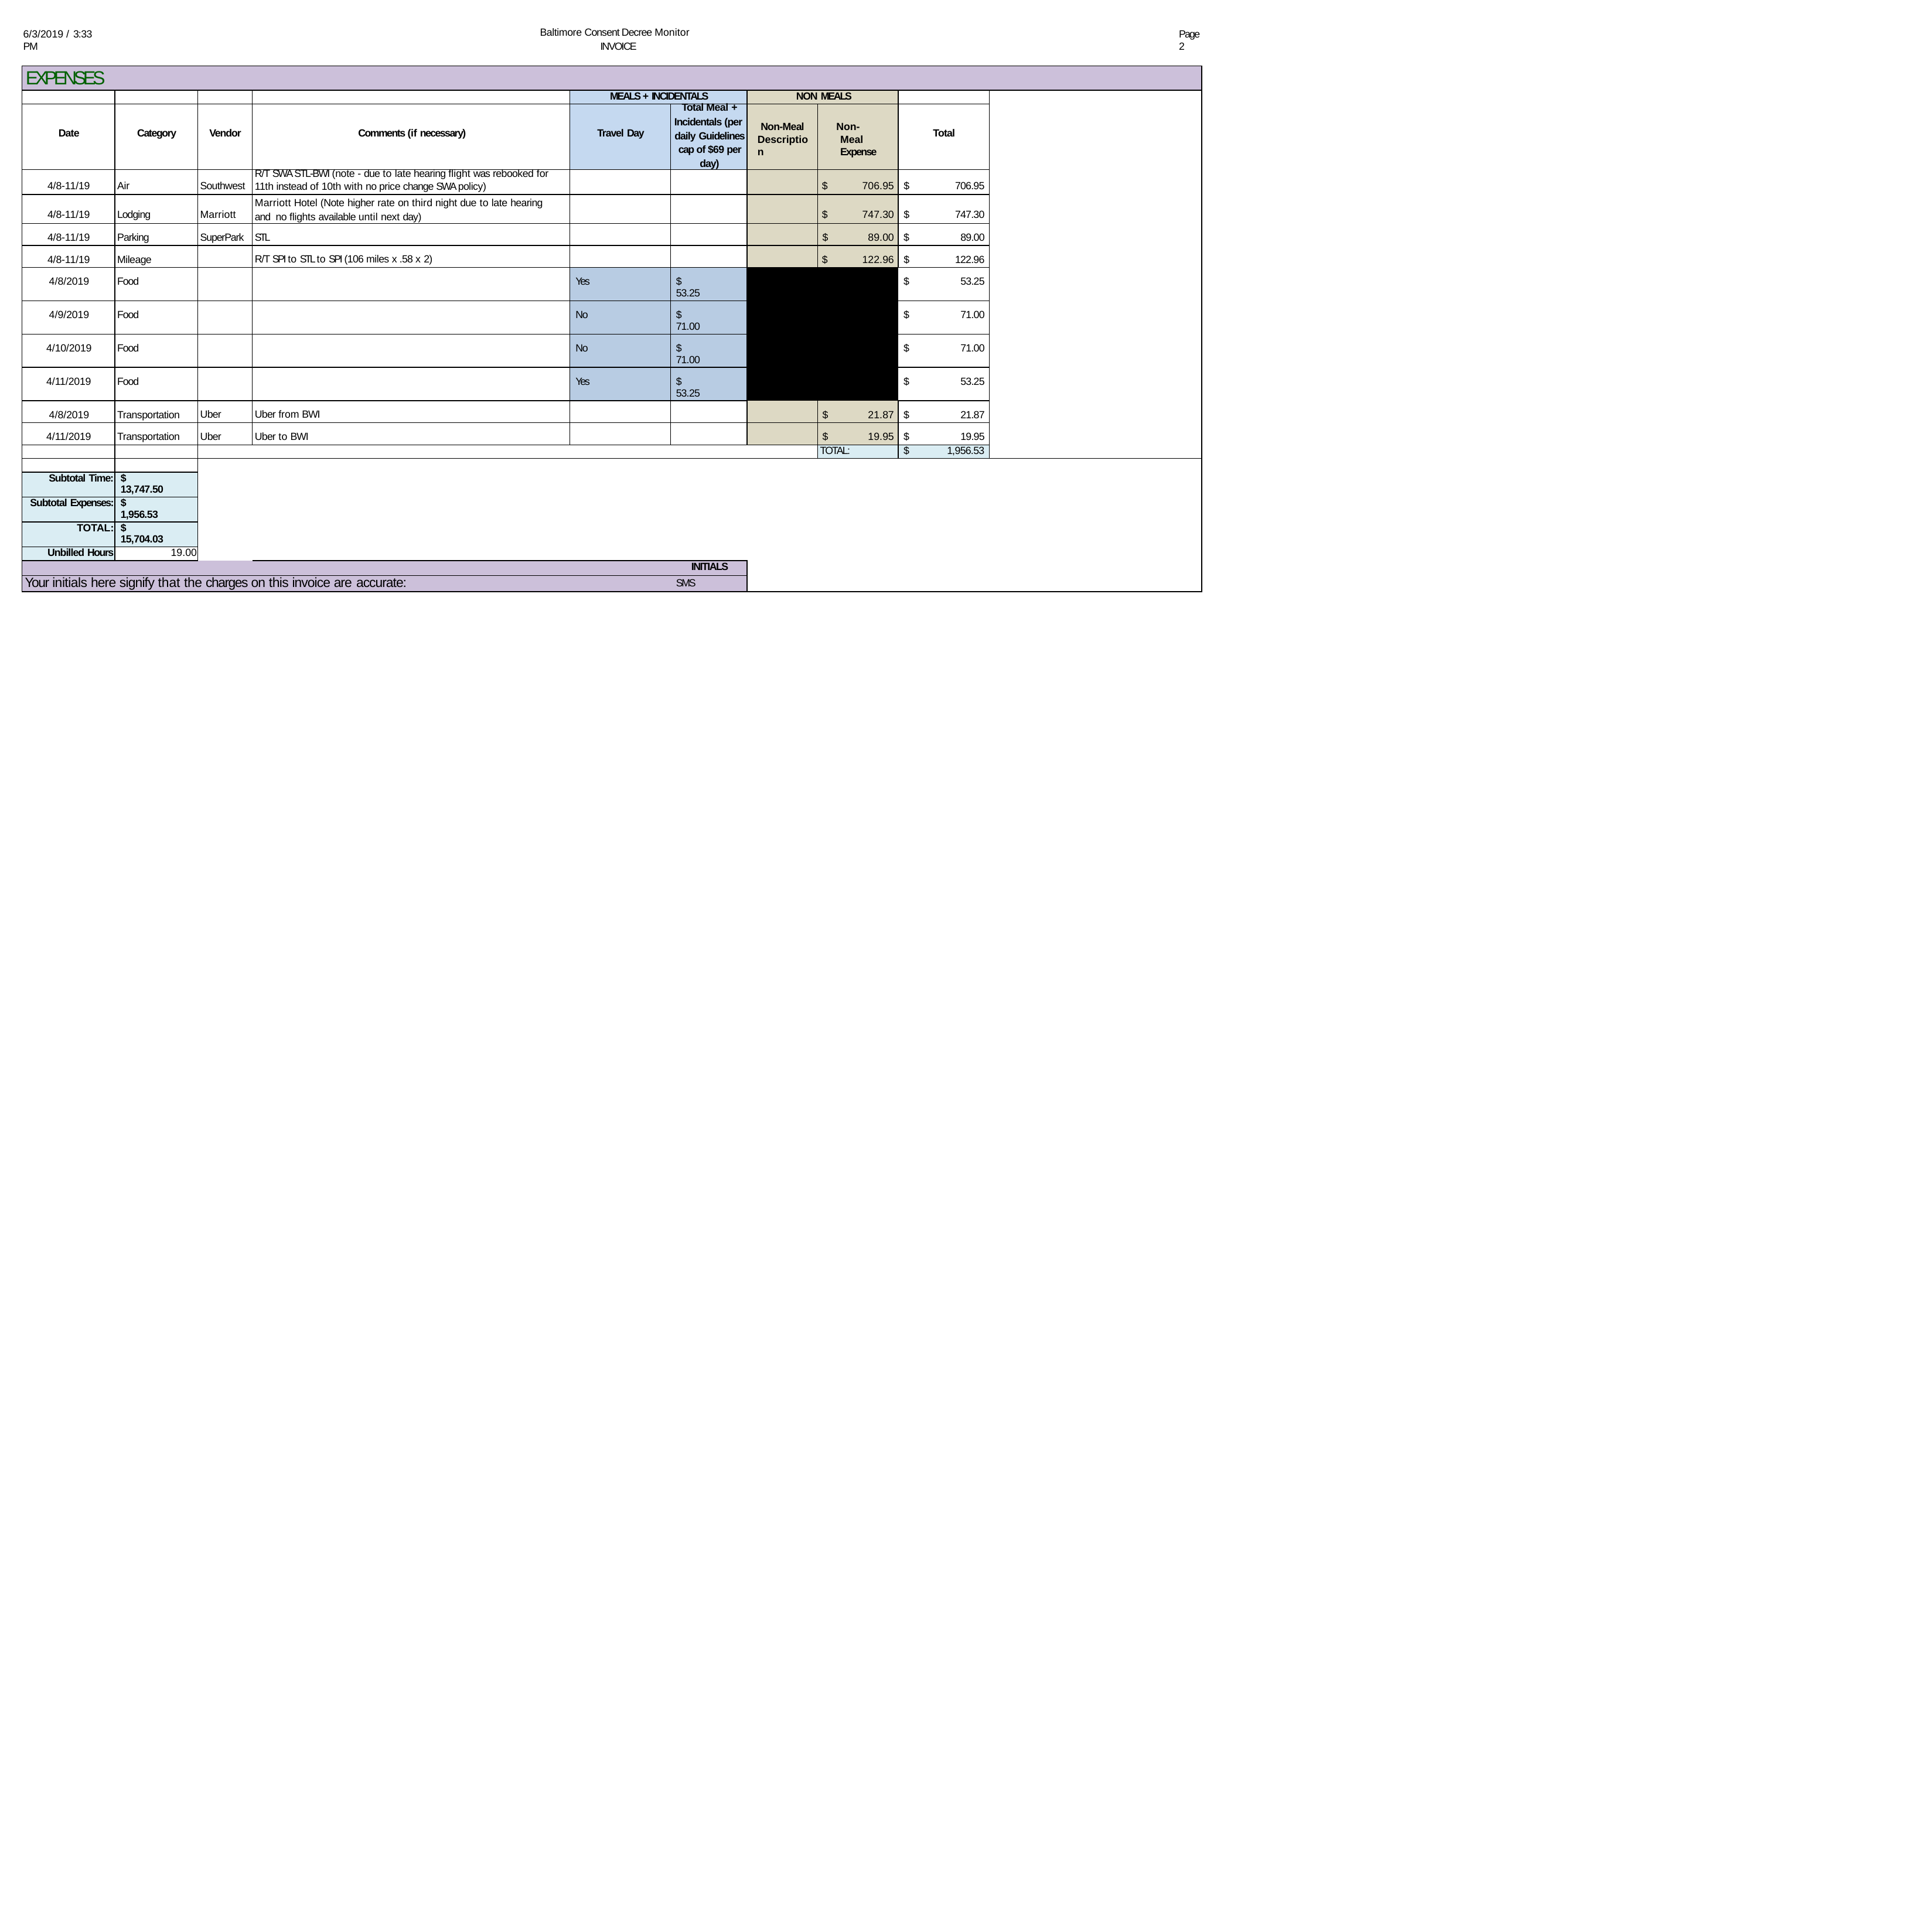

Baltimore Consent Decree Monitor  INVOICE
6/3/2019 / 3:33 PM
Page 2
| EXPENSES |  |  |  |  |  |  |  |  |  |
| --- | --- | --- | --- | --- | --- | --- | --- | --- | --- |
|  |  |  |  | MEALS + INCIDENTALS |  | NON MEALS |  |  |  |
| Date | Category | Vendor | Comments (if necessary) | Travel Day | Total Meal + Incidentals (per daily Guidelines cap of $69 per day) | Non-Meal Description | Non-Meal Expense | Total |  |
| 4/8-11/19 | Air | Southwest | R/T SWA STL-BWI (note - due to late hearing flight was rebooked for 11th instead of 10th with no price change SWA policy) |  |  |  | $ 706.95 | $ 706.95 |  |
| 4/8-11/19 | Lodging | Marriott | Marriott Hotel (Note higher rate on third night due to late hearing and no flights available until next day) |  |  |  | $ 747.30 | $ 747.30 |  |
| 4/8-11/19 | Parking | SuperPark | STL |  |  |  | $ 89.00 | $ 89.00 |  |
| 4/8-11/19 | Mileage |  | R/T SPI to STL to SPI (106 miles x .58 x 2) |  |  |  | $ 122.96 | $ 122.96 |  |
| 4/8/2019 | Food |  |  | Yes | $ 53.25 |  |  | $ 53.25 |  |
| 4/9/2019 | Food |  |  | No | $ 71.00 |  |  | $ 71.00 |  |
| 4/10/2019 | Food |  |  | No | $ 71.00 |  |  | $ 71.00 |  |
| 4/11/2019 | Food |  |  | Yes | $ 53.25 |  |  | $ 53.25 |  |
| 4/8/2019 | Transportation | Uber | Uber from BWI |  |  |  | $ 21.87 | $ 21.87 |  |
| 4/11/2019 | Transportation | Uber | Uber to BWI |  |  |  | $ 19.95 | $ 19.95 |  |
|  |  |  |  |  |  |  | TOTAL: | $ 1,956.53 |  |
|  |  |  |  |  |  |  |  |  |  |
| Subtotal Time: | $ 13,747.50 |  |  |  |  |  |  |  |  |
| Subtotal Expenses: | $ 1,956.53 |  |  |  |  |  |  |  |  |
| TOTAL: | $ 15,704.03 |  |  |  |  |  |  |  |  |
| Unbilled Hours | 19.00 |  |  |  |  |  |  |  |  |
|  |  |  |  |  | INITIALS |  |  |  |  |
| Your initials here signify that the charges on this invoice are accurate: |  |  |  |  | SMS |  |  |  |  |